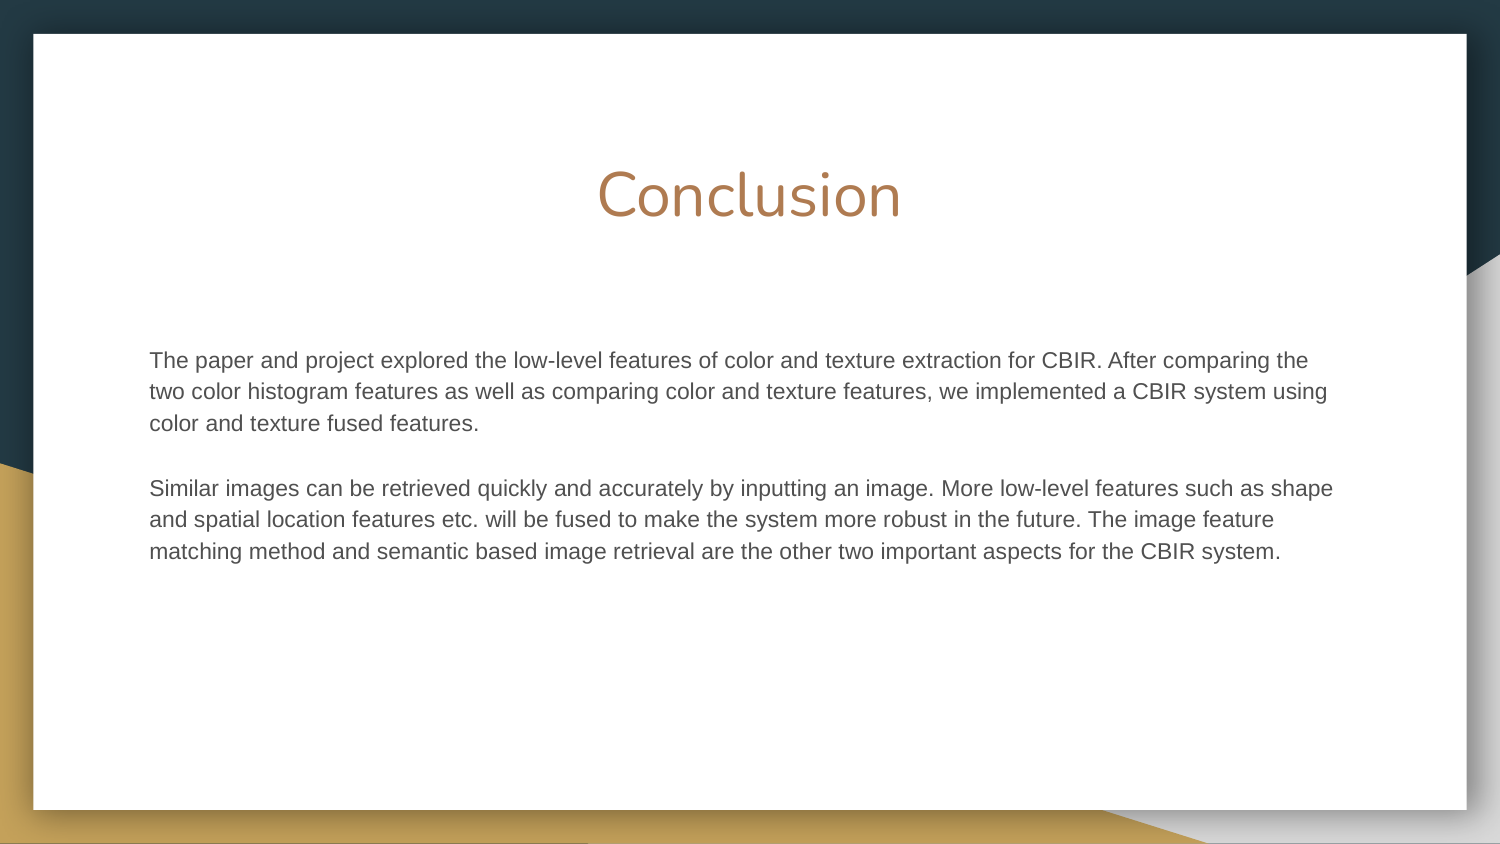

# Conclusion
The paper and project explored the low-level features of color and texture extraction for CBIR. After comparing the two color histogram features as well as comparing color and texture features, we implemented a CBIR system using color and texture fused features.
Similar images can be retrieved quickly and accurately by inputting an image. More low-level features such as shape and spatial location features etc. will be fused to make the system more robust in the future. The image feature matching method and semantic based image retrieval are the other two important aspects for the CBIR system.